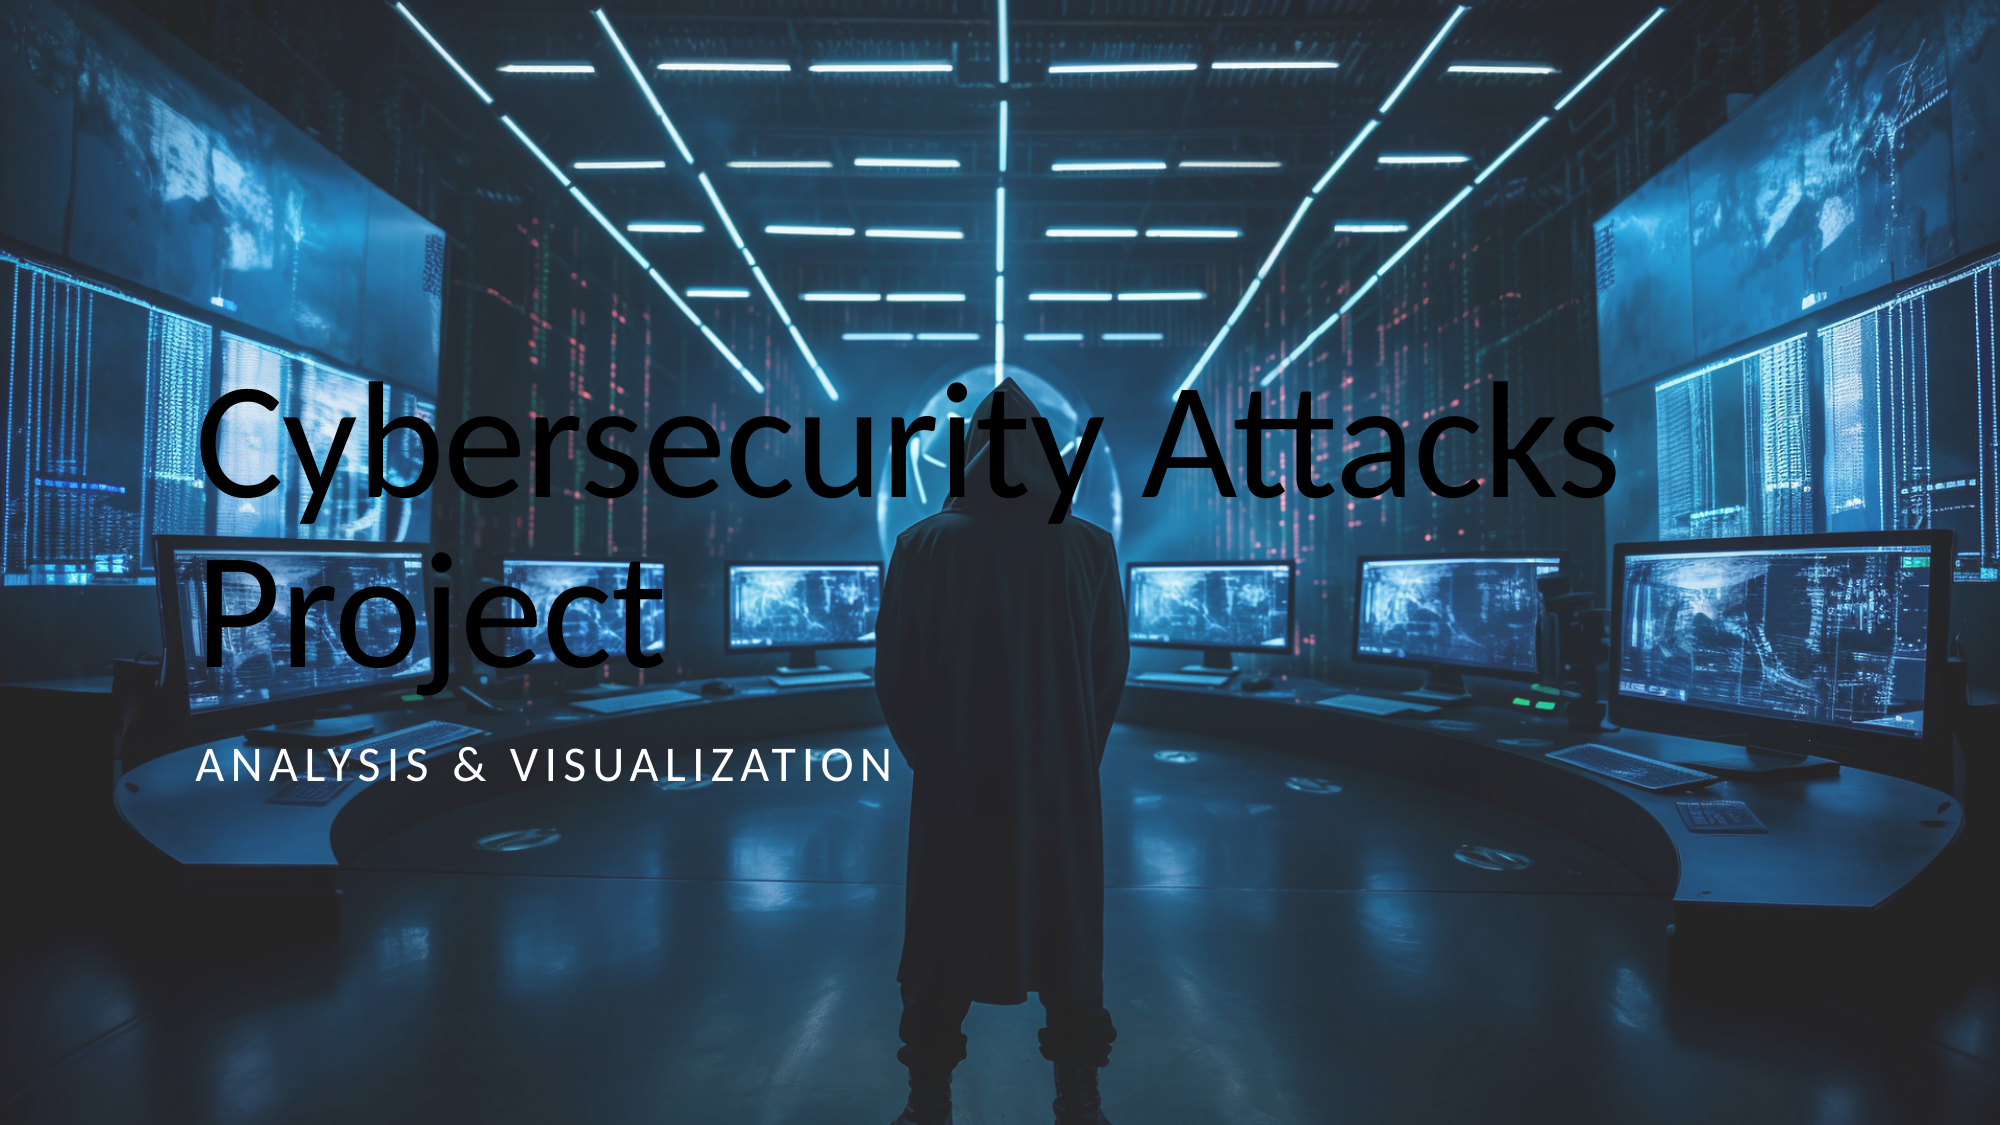

# Cybersecurity Attacks Project
Analysis & Visualization